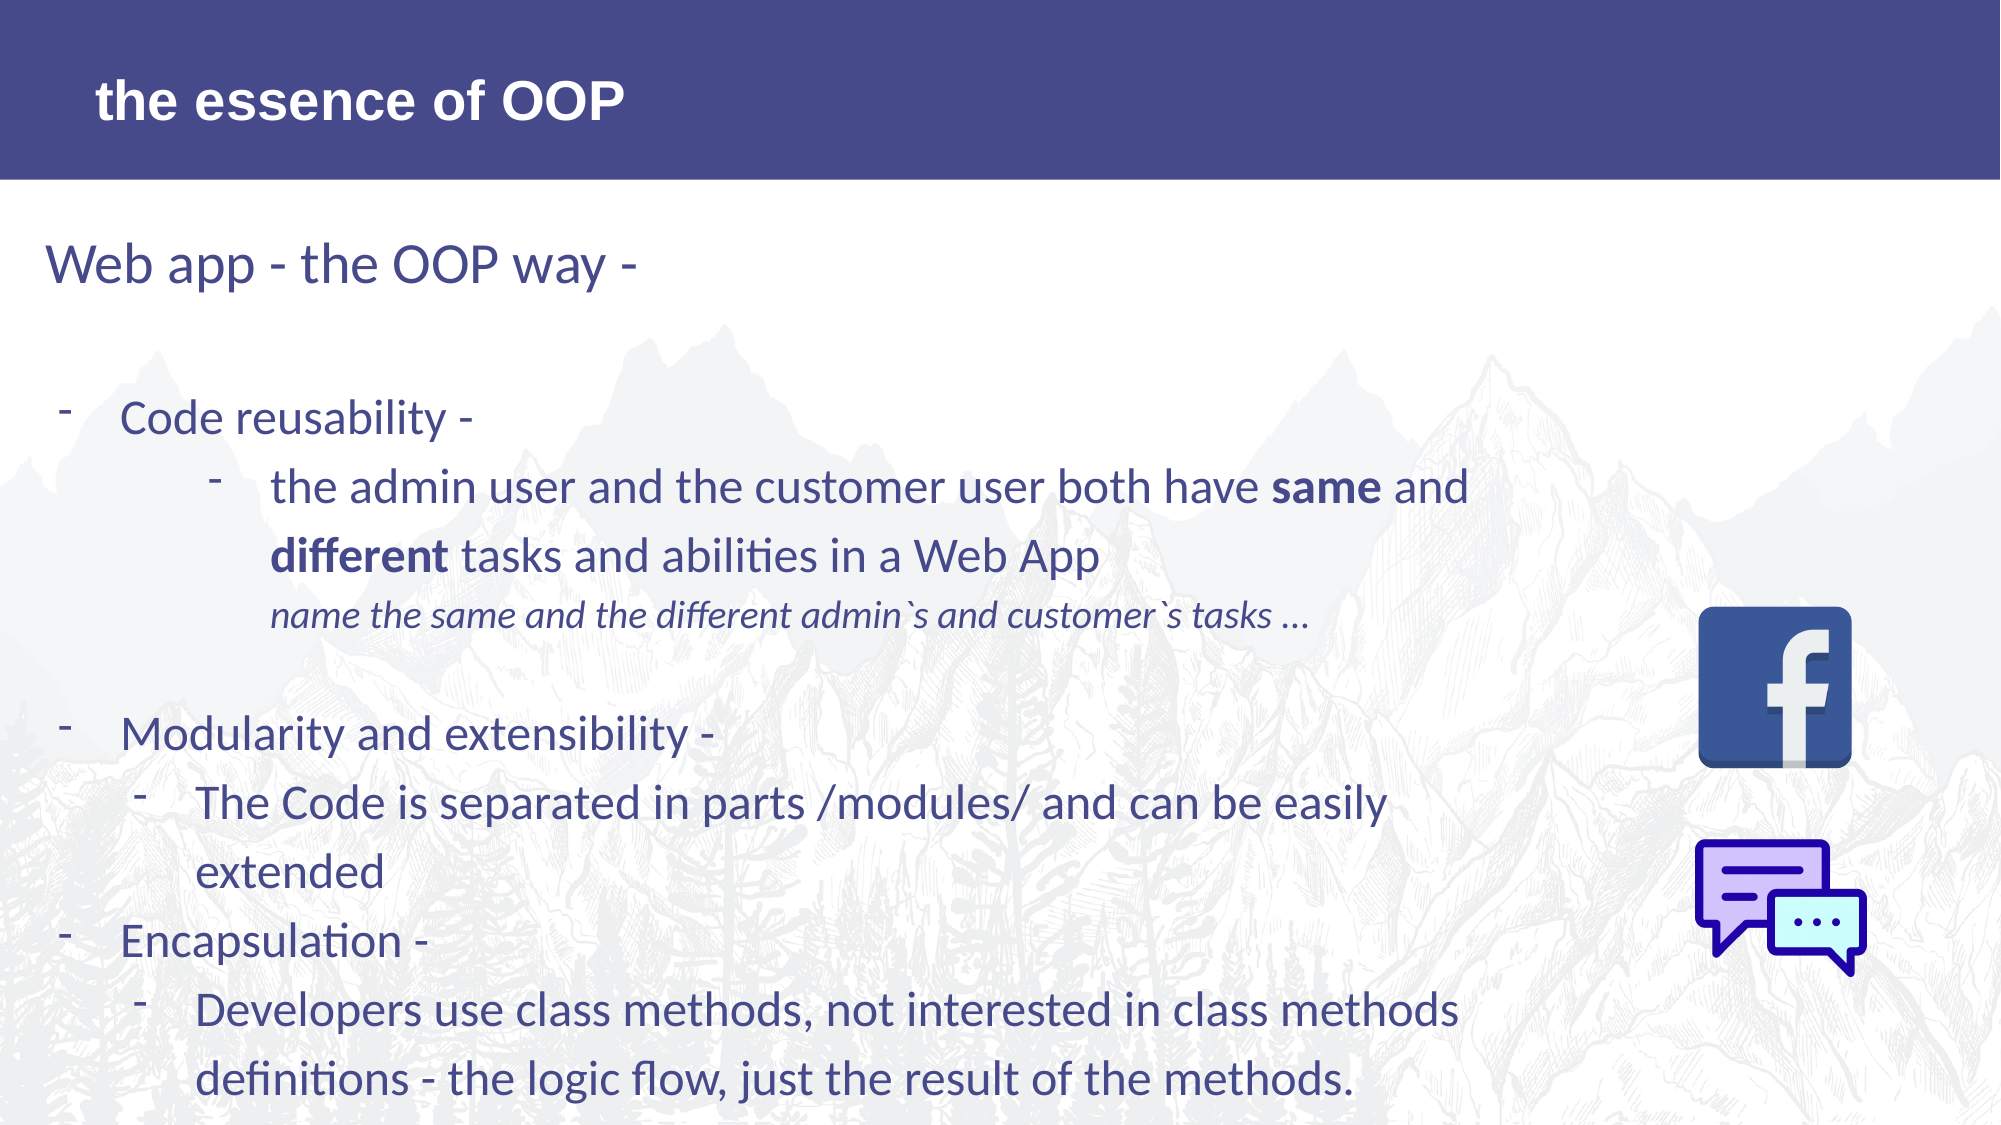

the essence of OOP
Web app - the OOP way -

Code reusability -
the admin user and the customer user both have same and different tasks and abilities in a Web App
name the same and the different admin`s and customer`s tasks ...

Modularity and extensibility -
The Code is separated in parts /modules/ and can be easily extended
Encapsulation -
Developers use class methods, not interested in class methods definitions - the logic flow, just the result of the methods.